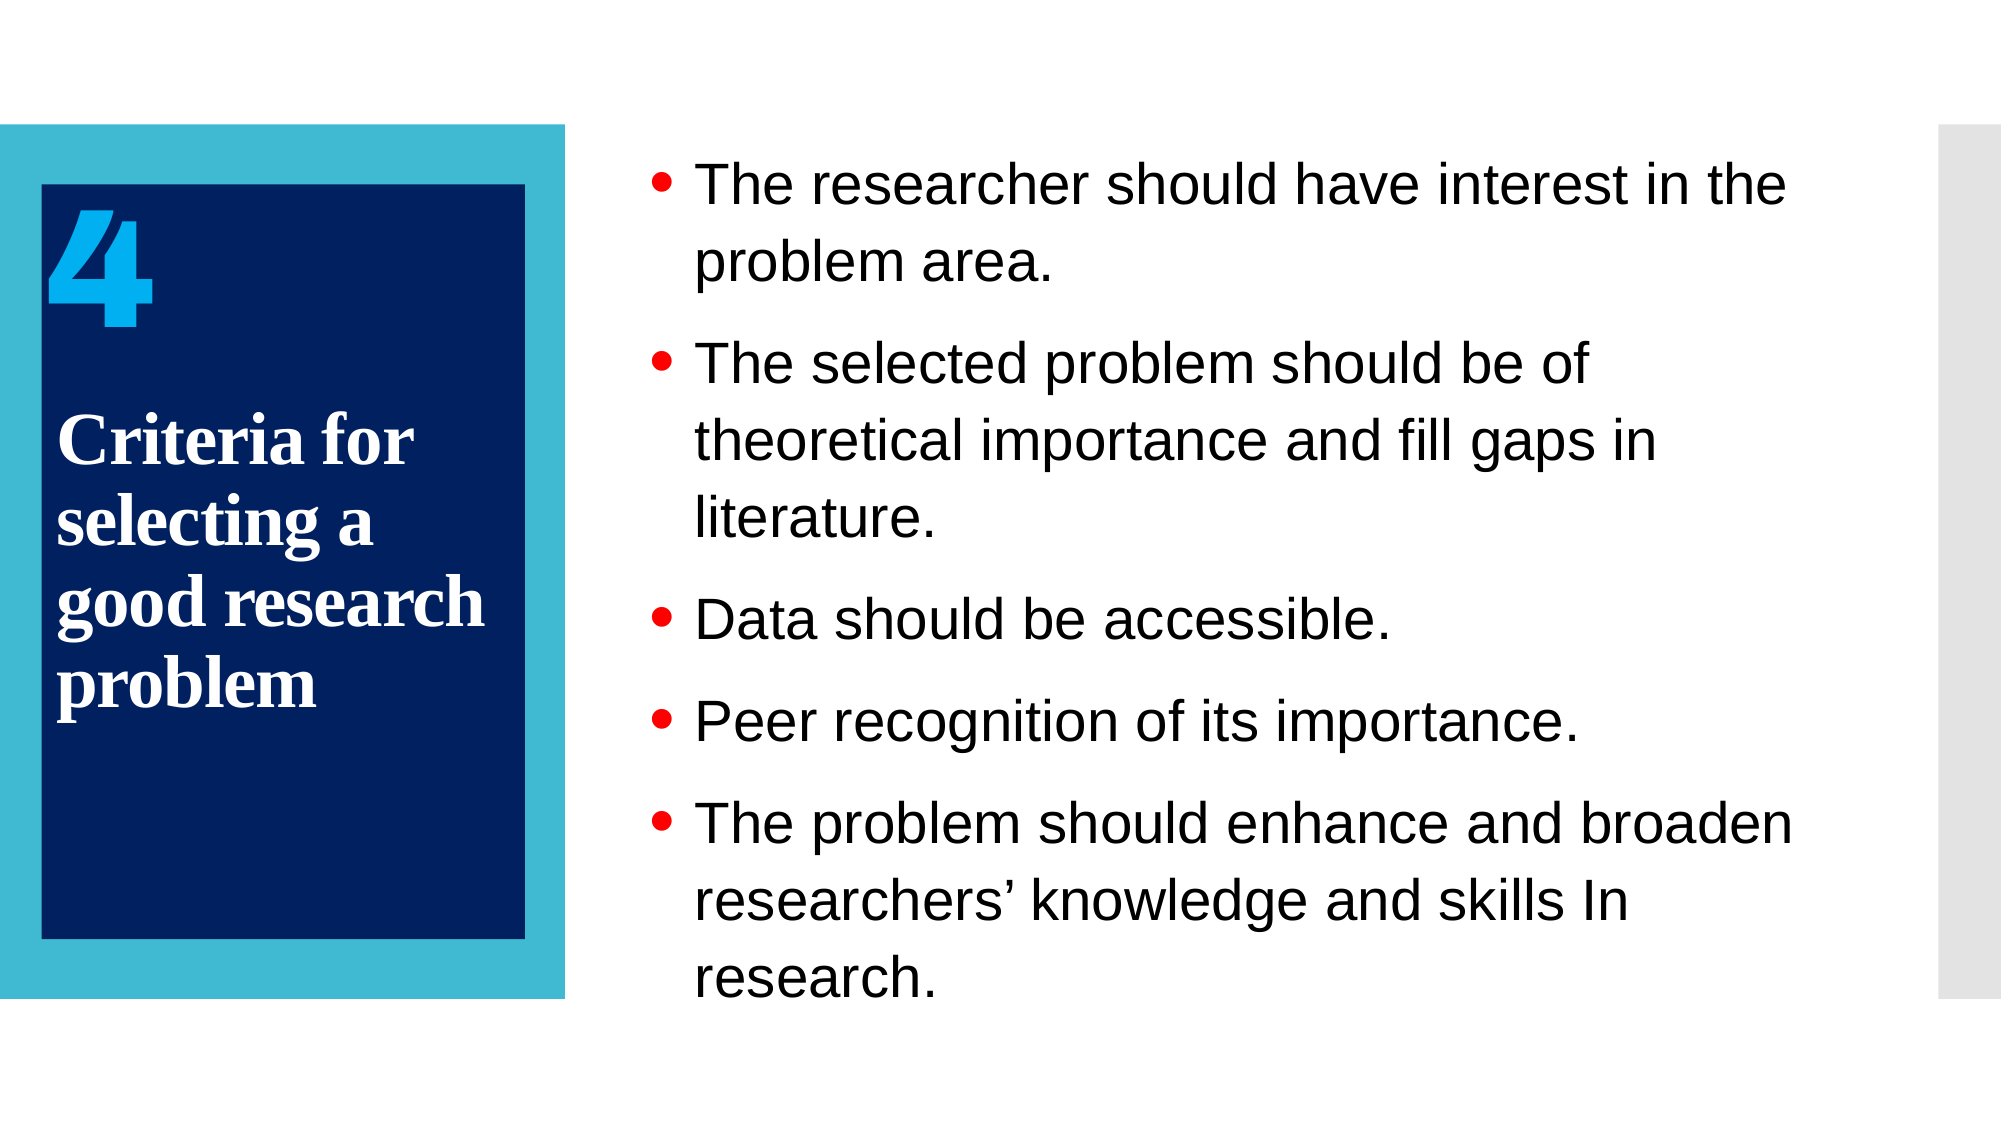

The researcher should have interest in the problem area.
The selected problem should be of theoretical importance and fill gaps in literature.
Data should be accessible.
Peer recognition of its importance.
The problem should enhance and broaden researchers’ knowledge and skills In research.

4
# Criteria for selecting a good research problem